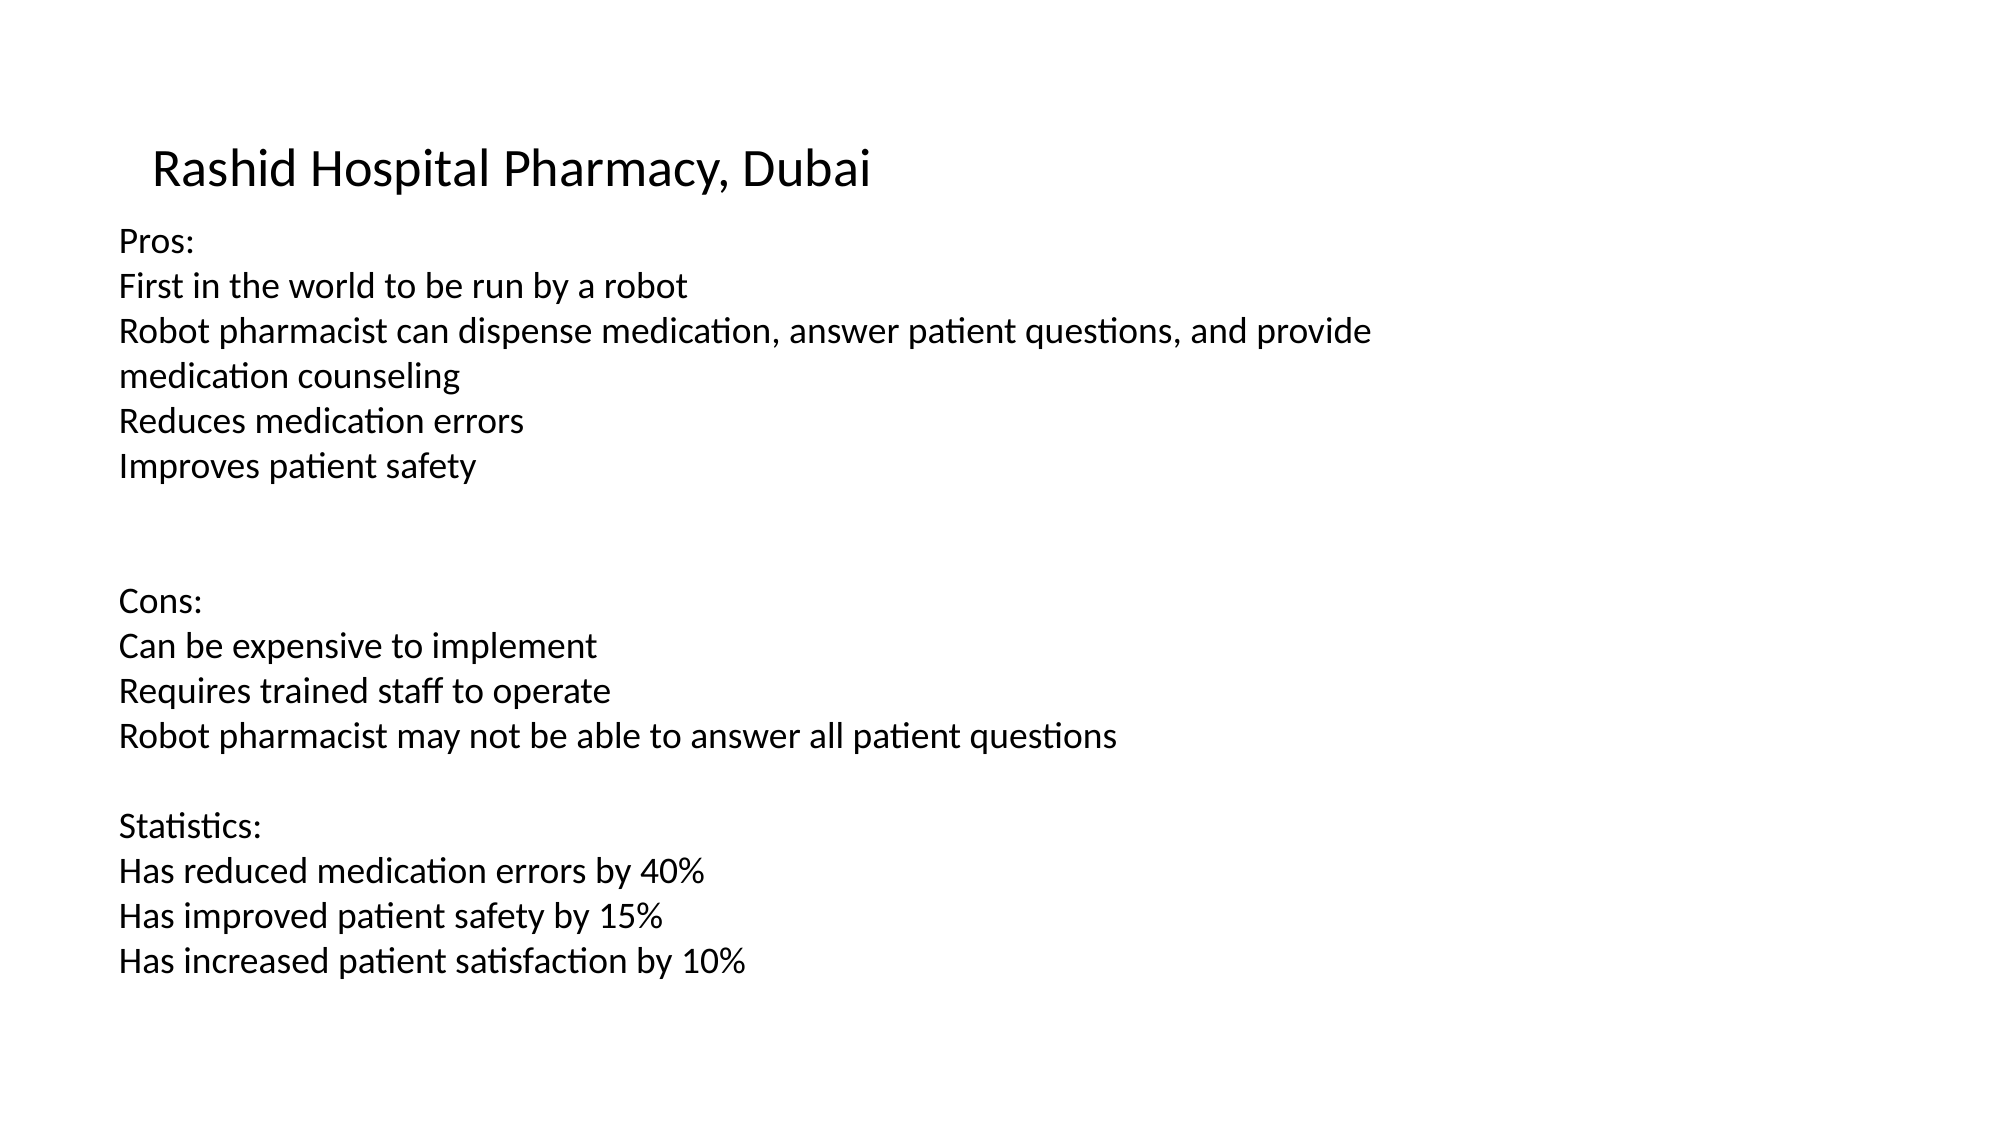

# Rashid Hospital Pharmacy, Dubai
Pros:
First in the world to be run by a robot
Robot pharmacist can dispense medication, answer patient questions, and provide medication counseling
Reduces medication errors
Improves patient safety

Cons:
Can be expensive to implement
Requires trained staff to operate
Robot pharmacist may not be able to answer all patient questions

Statistics:
Has reduced medication errors by 40%
Has improved patient safety by 15%
Has increased patient satisfaction by 10%